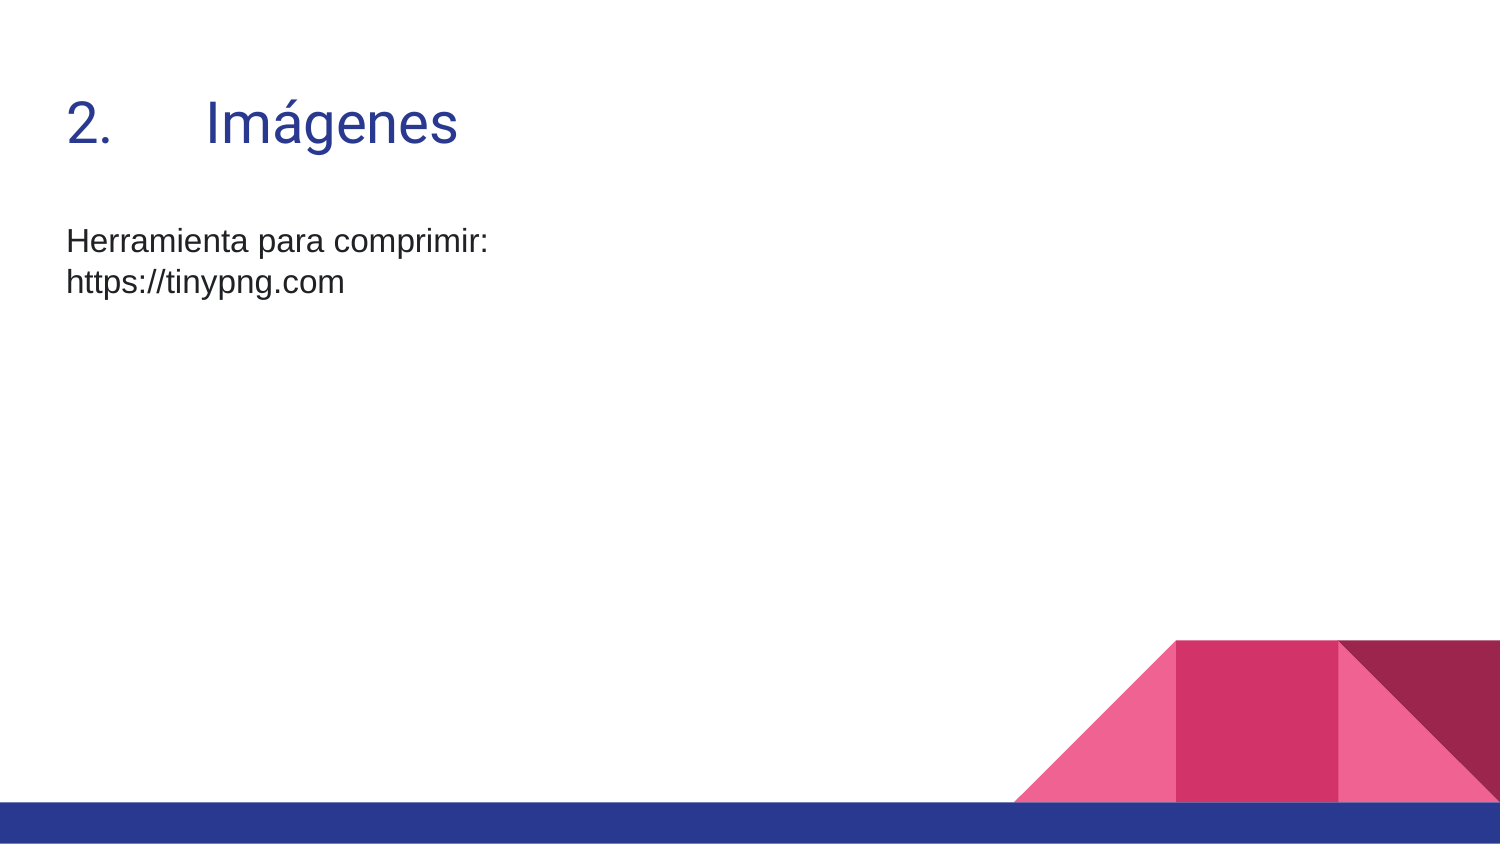

# 2.	Imágenes
Herramienta para comprimir:
https://tinypng.com